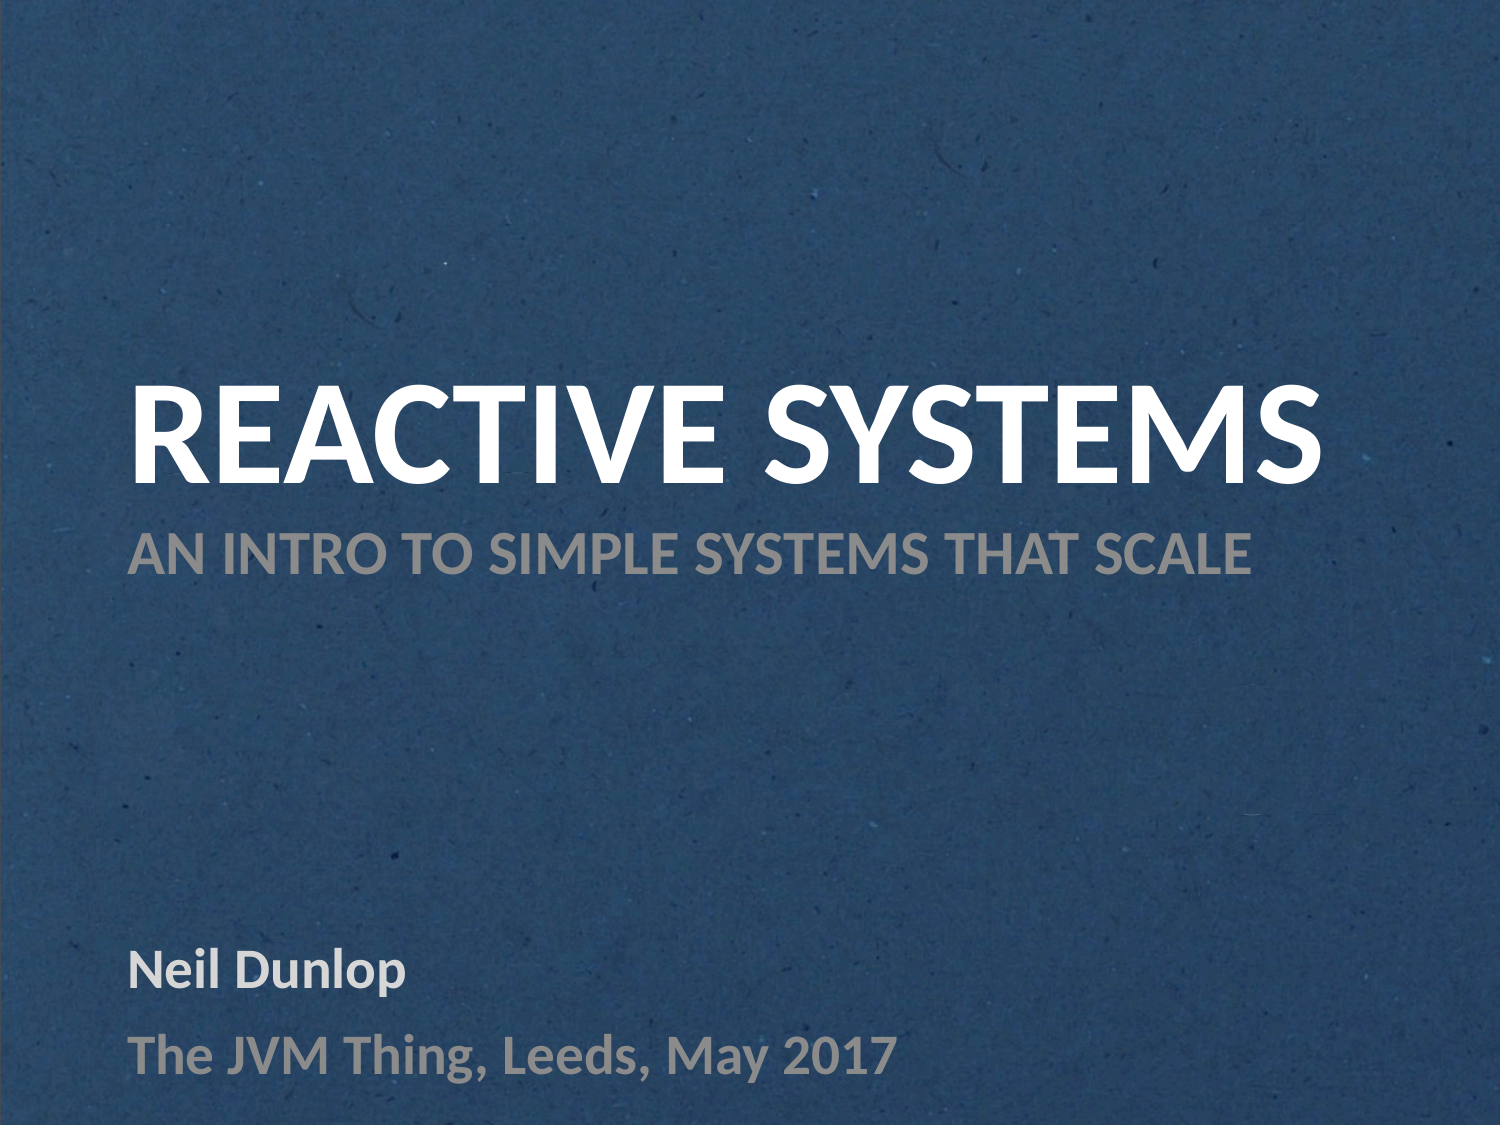

# REACTIVE SYSTEMS
AN INTRO TO SIMPLE SYSTEMS THAT SCALE
Neil Dunlop
The JVM Thing, Leeds, May 2017